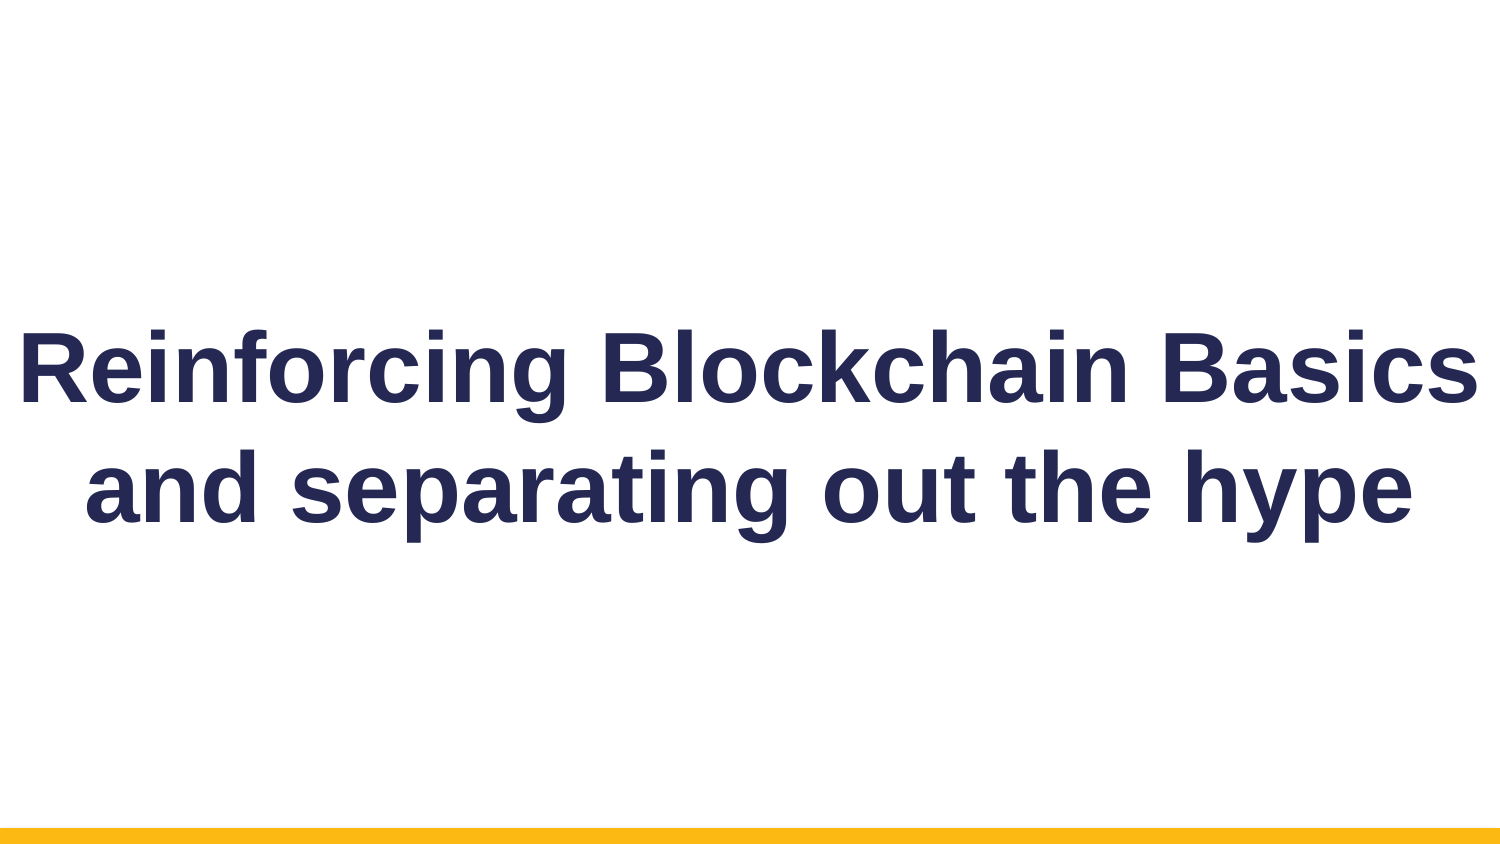

# Reinforcing Blockchain Basics and separating out the hype